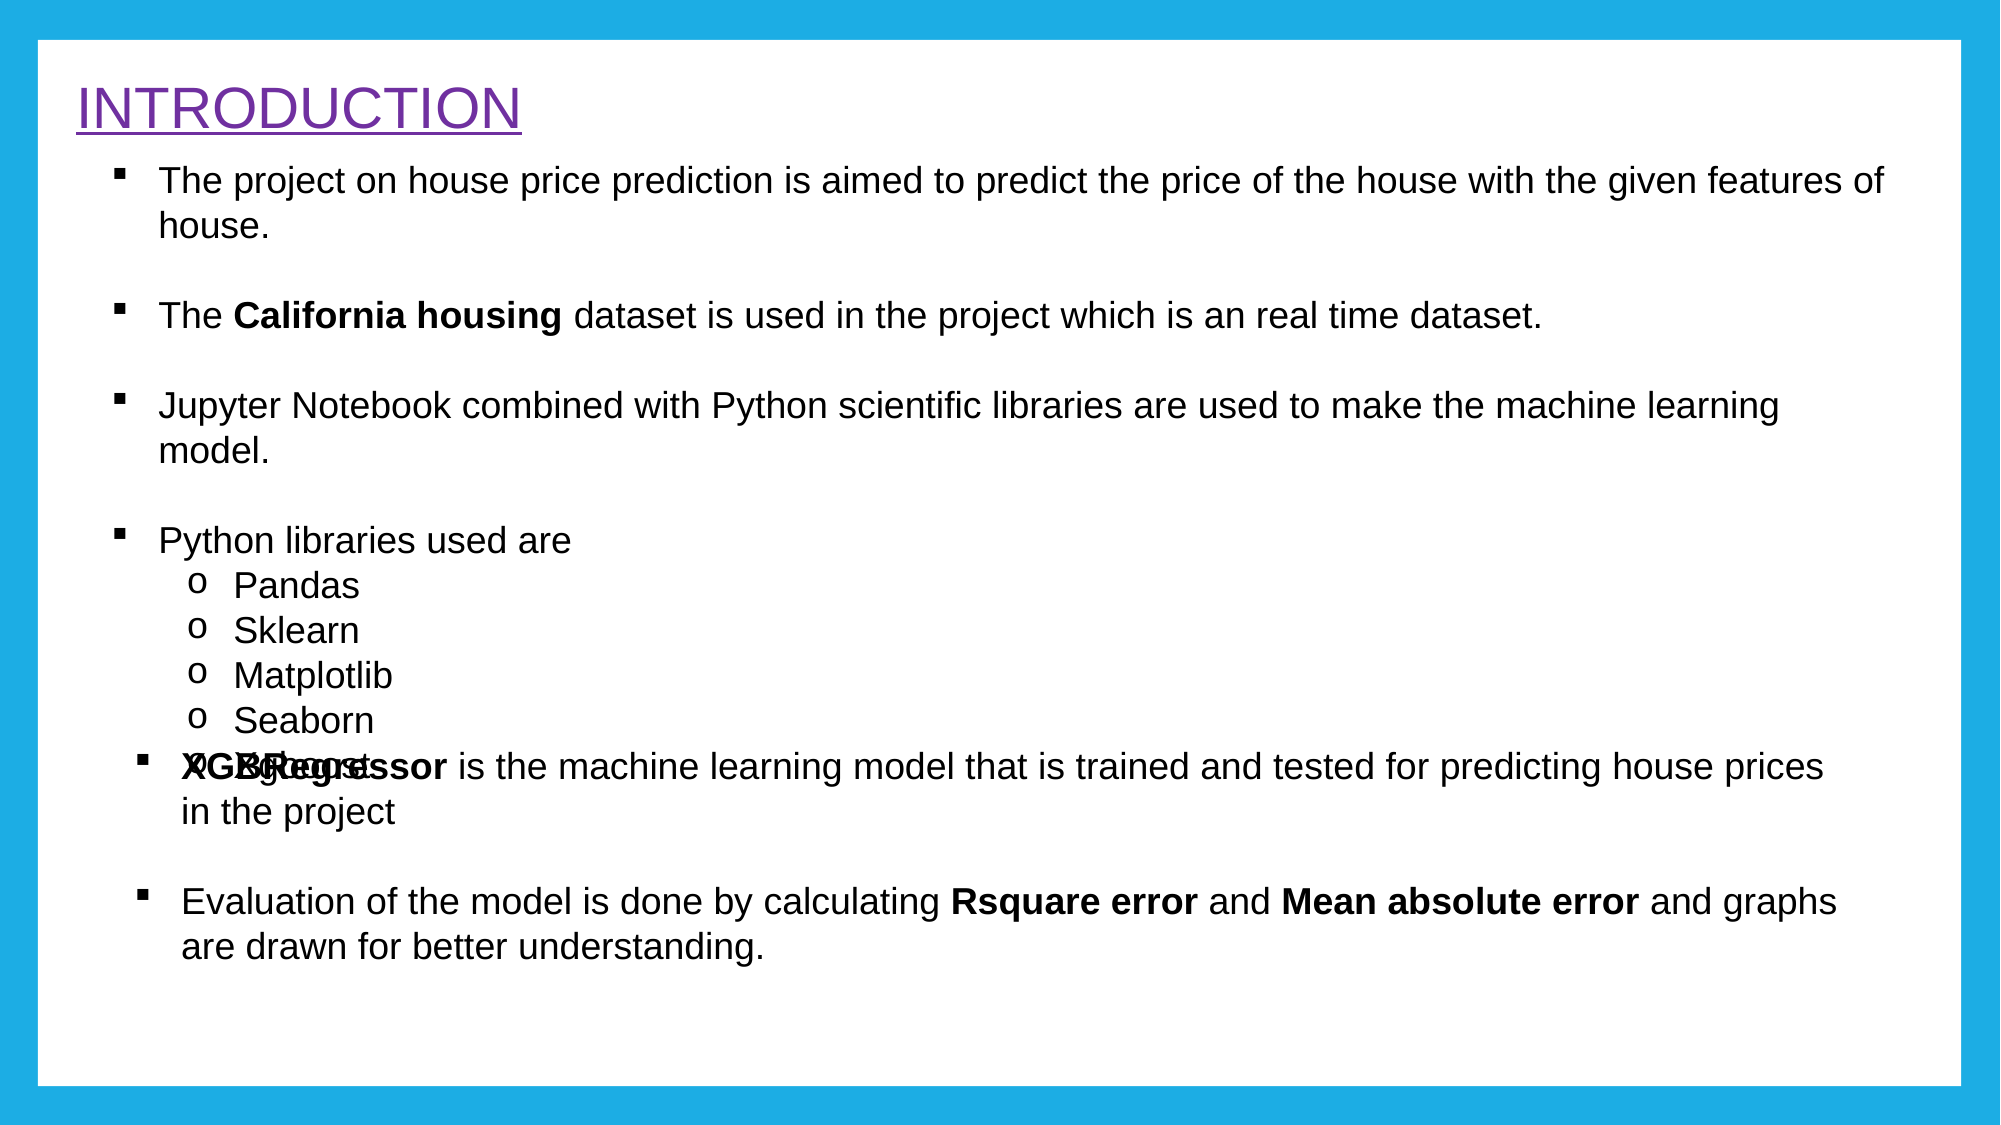

INTRODUCTION
The project on house price prediction is aimed to predict the price of the house with the given features of house.

The California housing dataset is used in the project which is an real time dataset.

Jupyter Notebook combined with Python scientific libraries are used to make the machine learning model.

Python libraries used are
Pandas
Sklearn
Matplotlib
Seaborn
Xgboost

XGBRegressor is the machine learning model that is trained and tested for predicting house prices in the project

Evaluation of the model is done by calculating Rsquare error and Mean absolute error and graphs are drawn for better understanding.